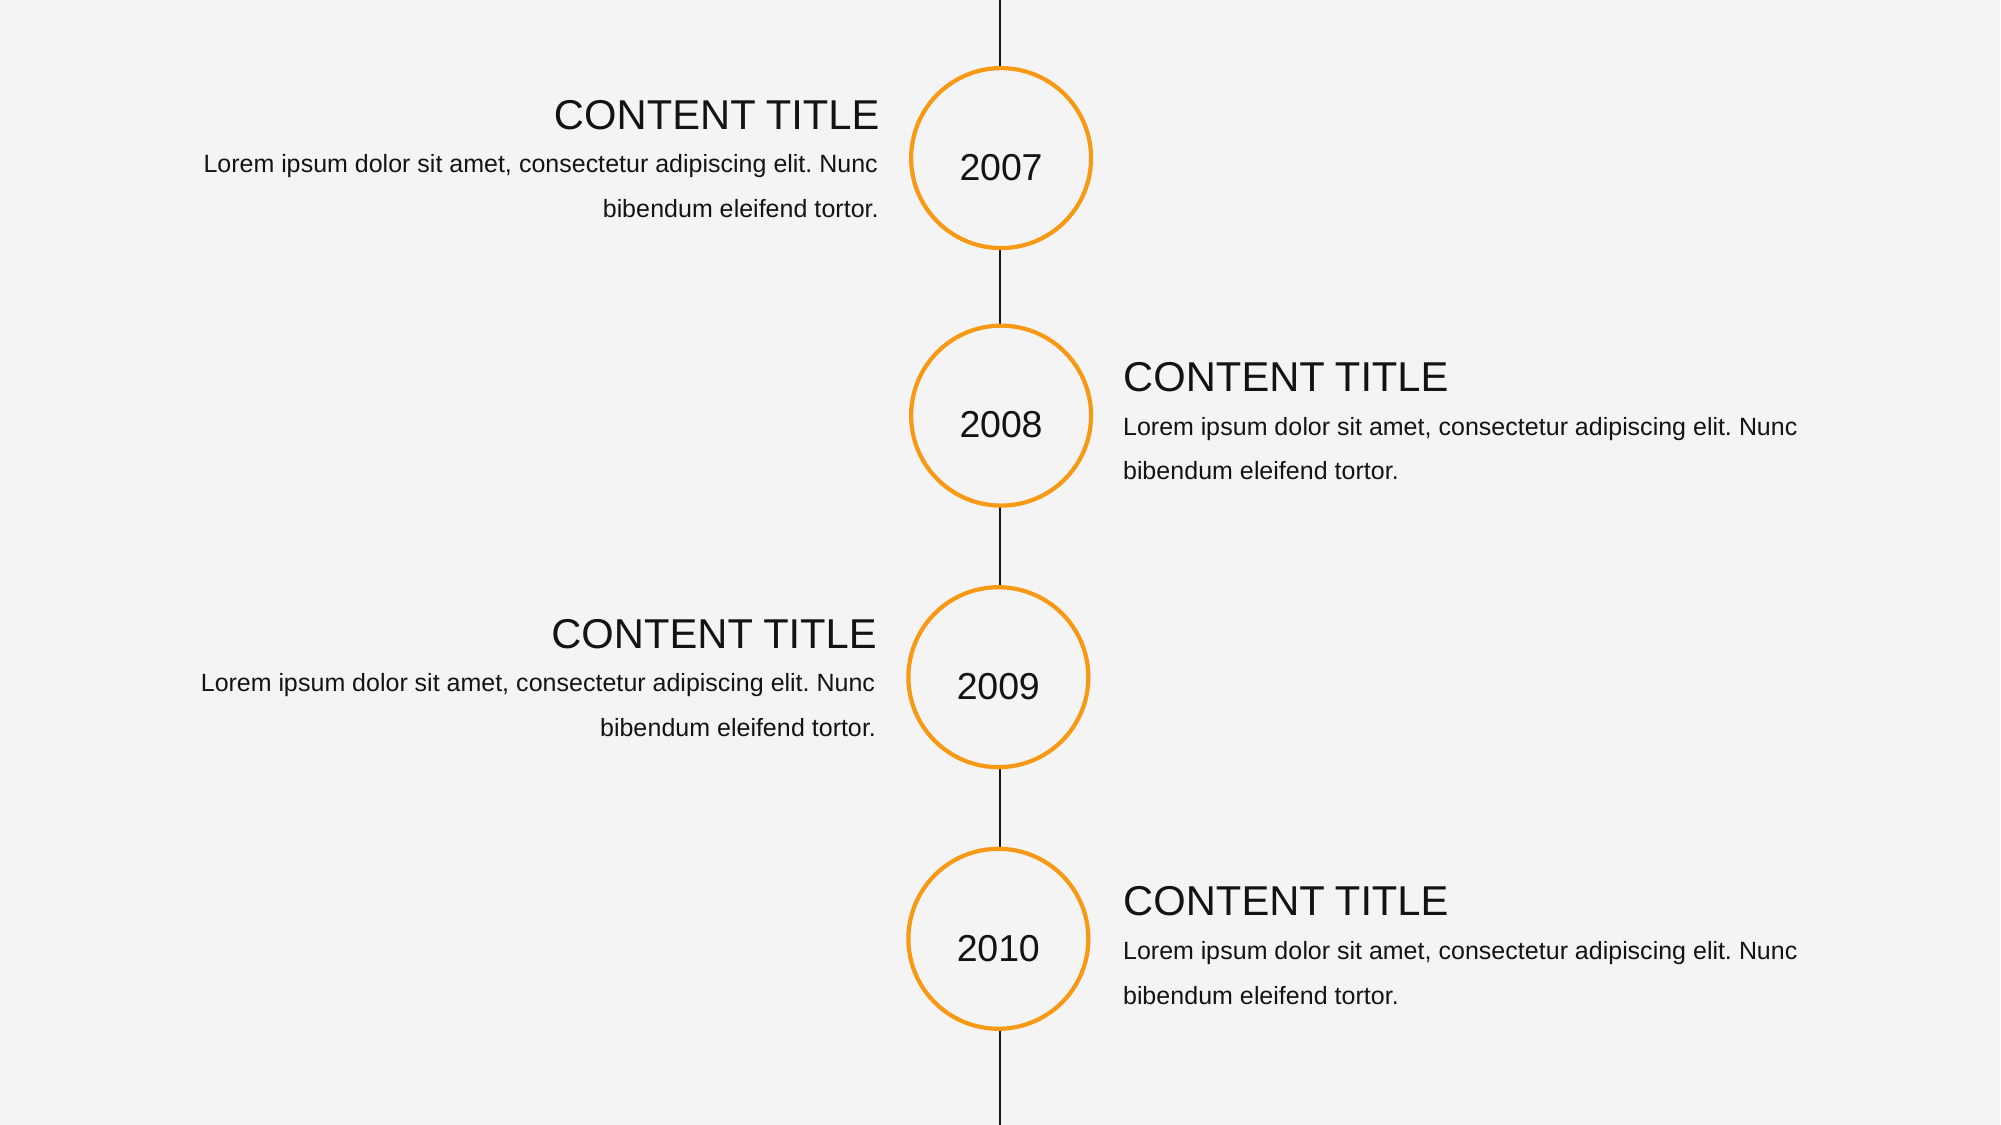

CONTENT TITLE

2007
Lorem ipsum dolor sit amet, consectetur adipiscing elit. Nunc bibendum eleifend tortor.
CONTENT TITLE

2008
Lorem ipsum dolor sit amet, consectetur adipiscing elit. Nunc bibendum eleifend tortor.
CONTENT TITLE

2009
Lorem ipsum dolor sit amet, consectetur adipiscing elit. Nunc bibendum eleifend tortor.
CONTENT TITLE

2010
Lorem ipsum dolor sit amet, consectetur adipiscing elit. Nunc bibendum eleifend tortor.